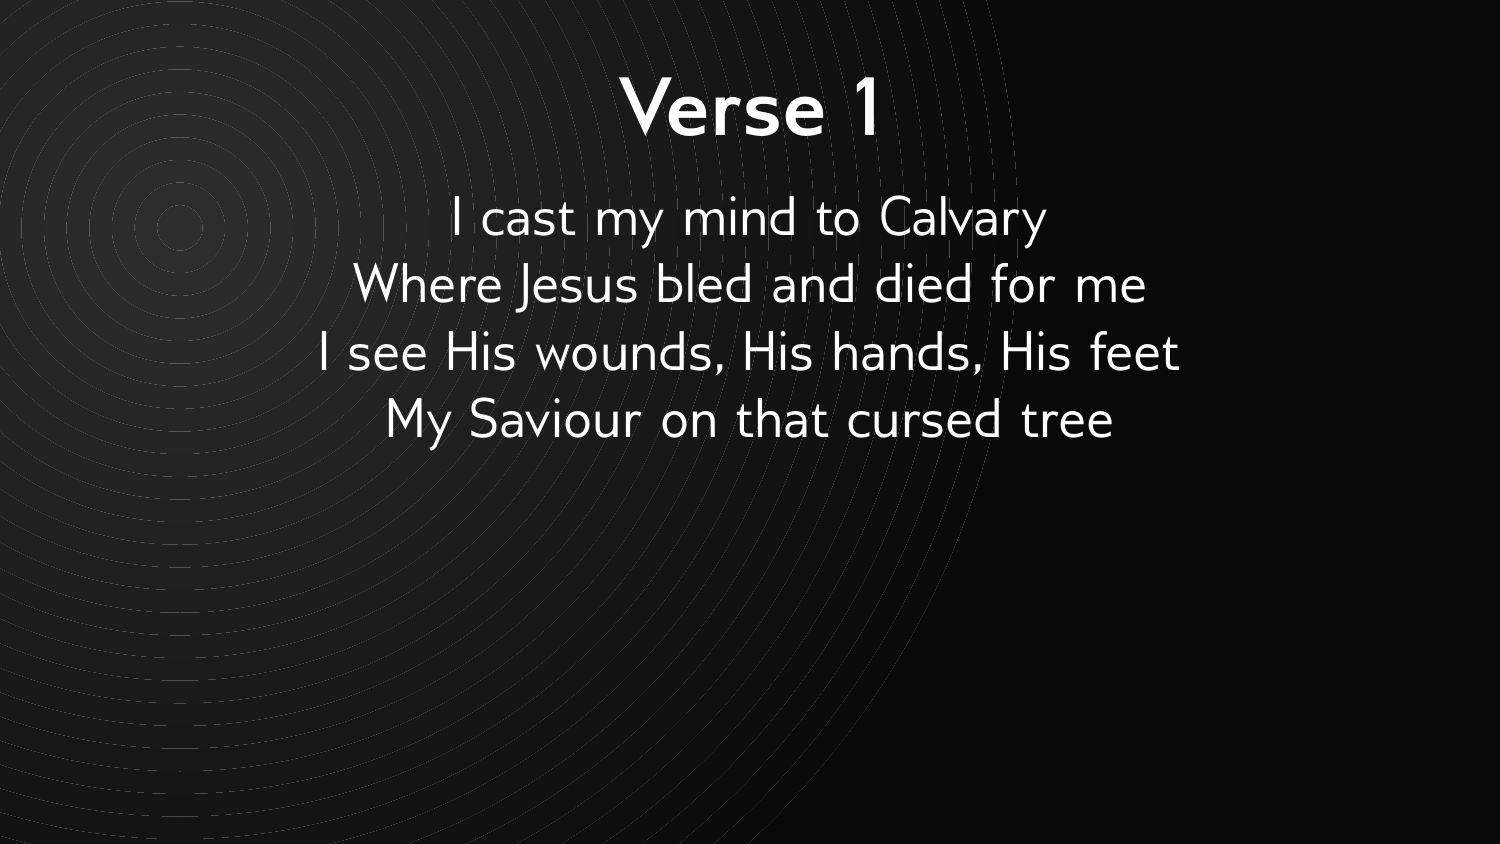

Verse 1
I cast my mind to Calvary
Where Jesus bled and died for me
I see His wounds, His hands, His feet
My Saviour on that cursed tree